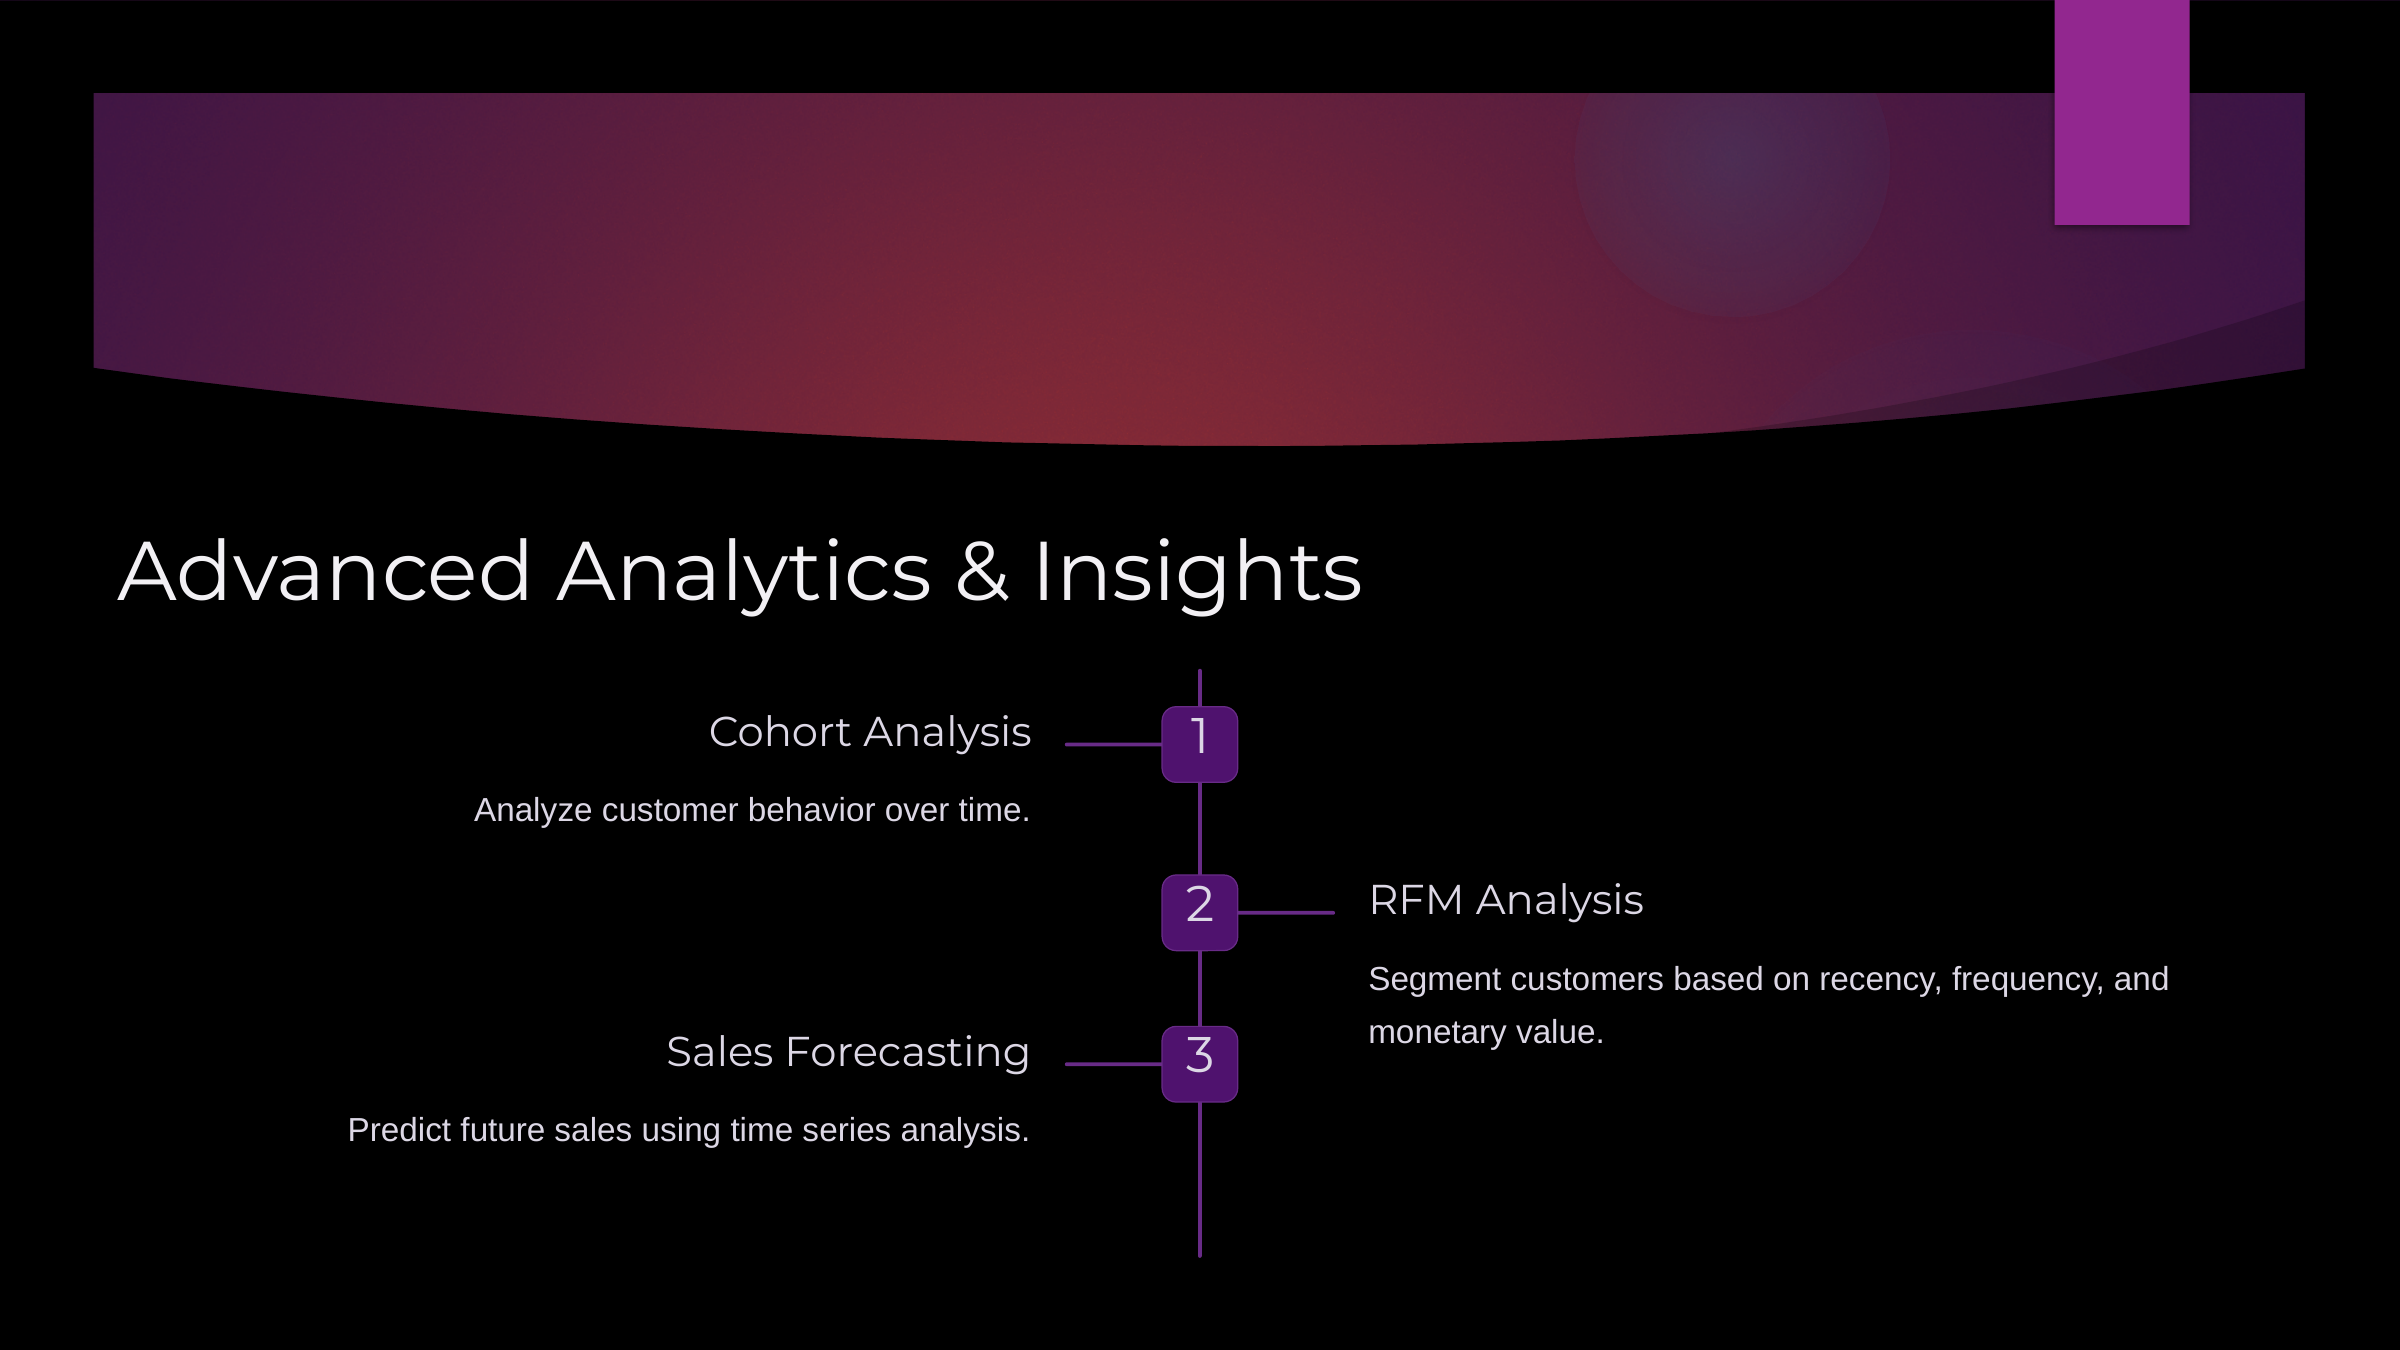

Advanced Analytics & Insights

Cohort Analysis

1

Analyze customer behavior over time.
RFM Analysis

2

Segment customers based on recency, frequency, and monetary value.
Sales Forecasting

3

Predict future sales using time series analysis.